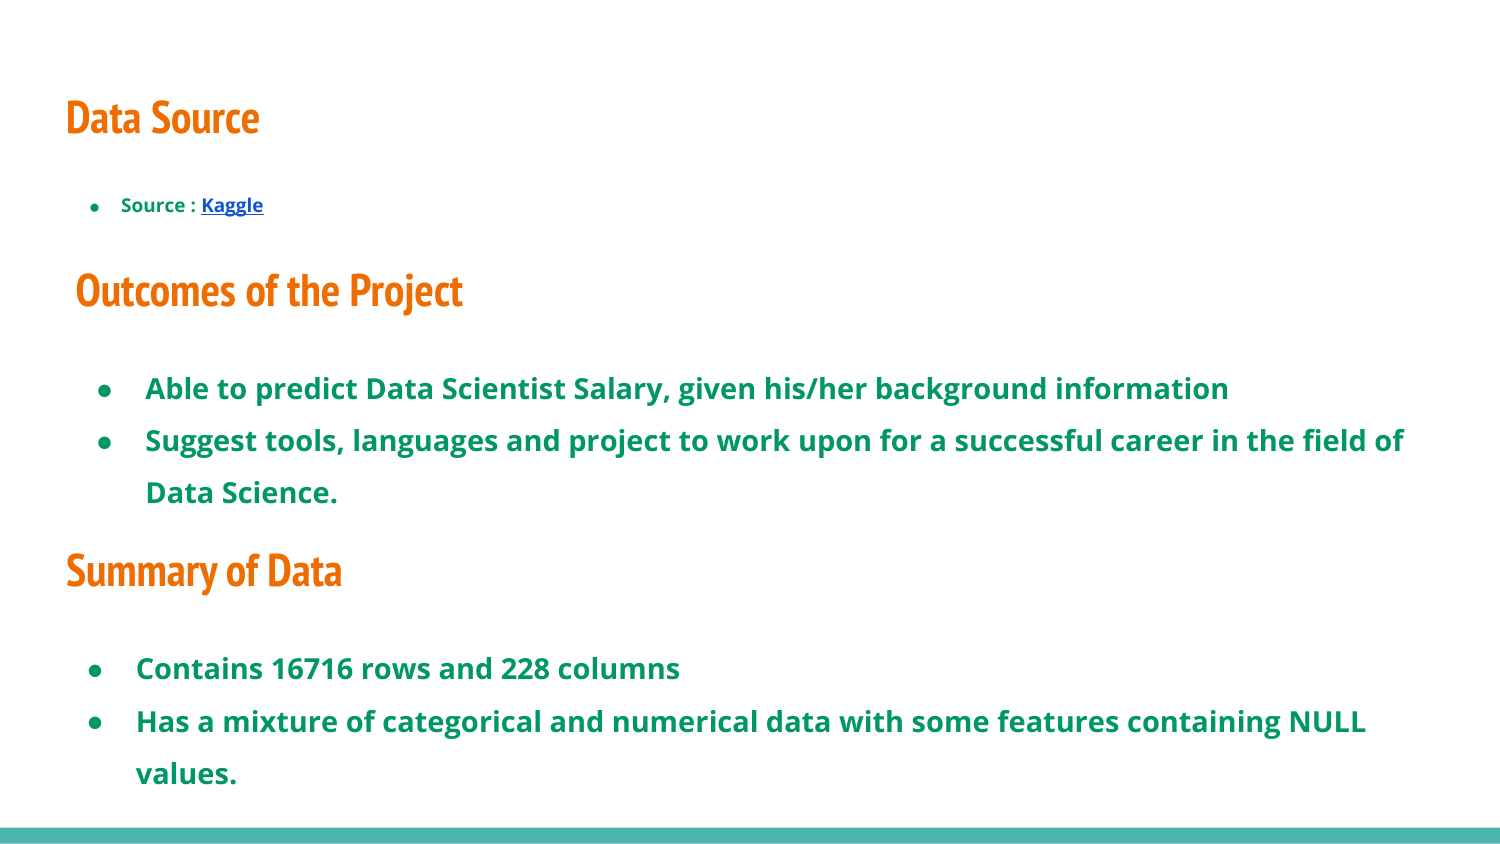

# Data Source
Source : Kaggle
Outcomes of the Project
Able to predict Data Scientist Salary, given his/her background information
Suggest tools, languages and project to work upon for a successful career in the field of Data Science.
Summary of Data
Contains 16716 rows and 228 columns
Has a mixture of categorical and numerical data with some features containing NULL values.